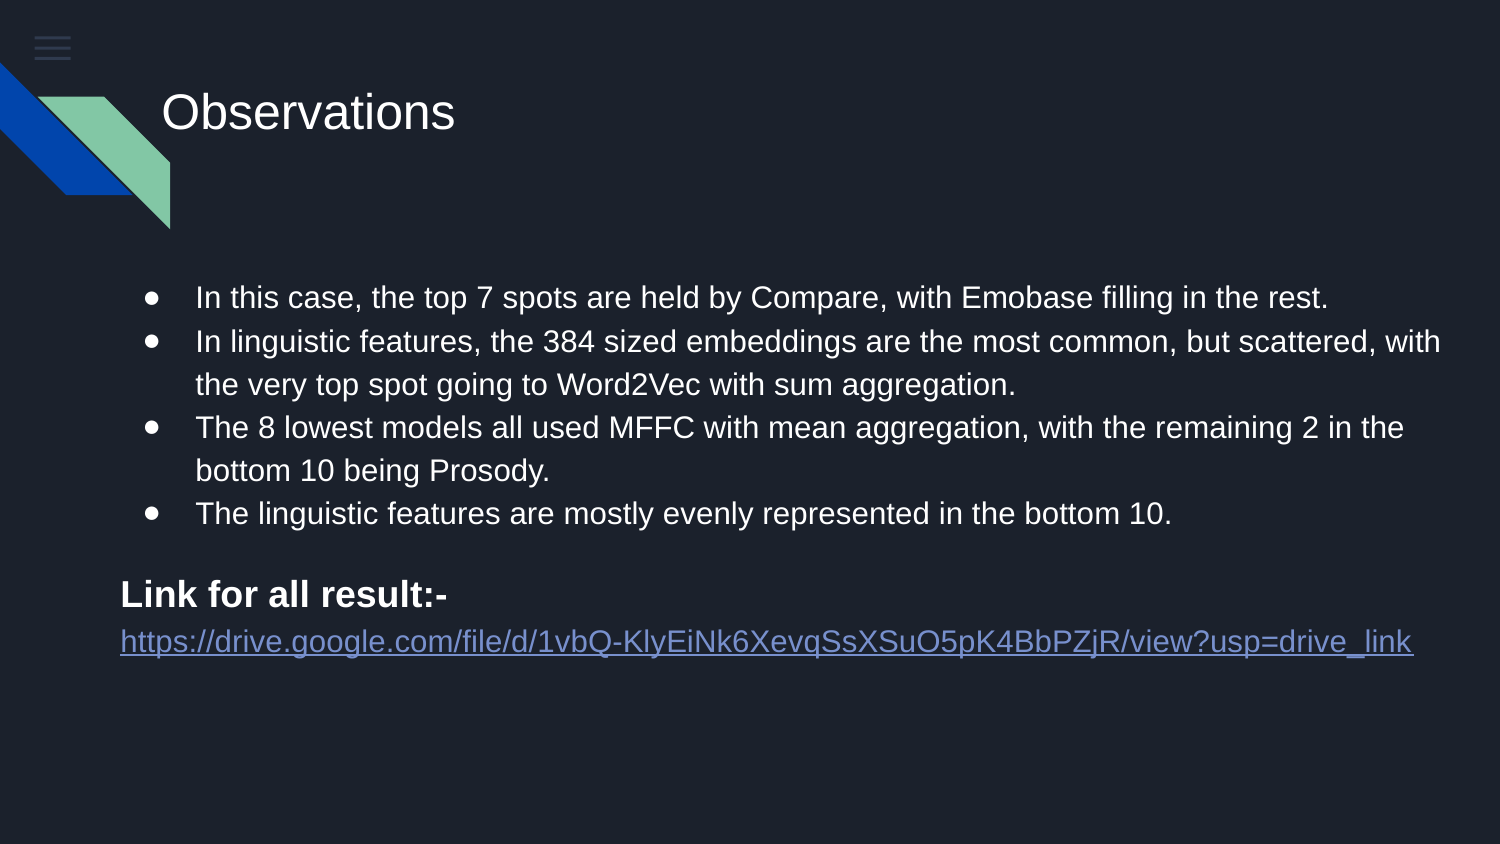

# Observations
In this case, the top 7 spots are held by Compare, with Emobase filling in the rest.
In linguistic features, the 384 sized embeddings are the most common, but scattered, with the very top spot going to Word2Vec with sum aggregation.
The 8 lowest models all used MFFC with mean aggregation, with the remaining 2 in the bottom 10 being Prosody.
The linguistic features are mostly evenly represented in the bottom 10.
Link for all result:- https://drive.google.com/file/d/1vbQ-KlyEiNk6XevqSsXSuO5pK4BbPZjR/view?usp=drive_link